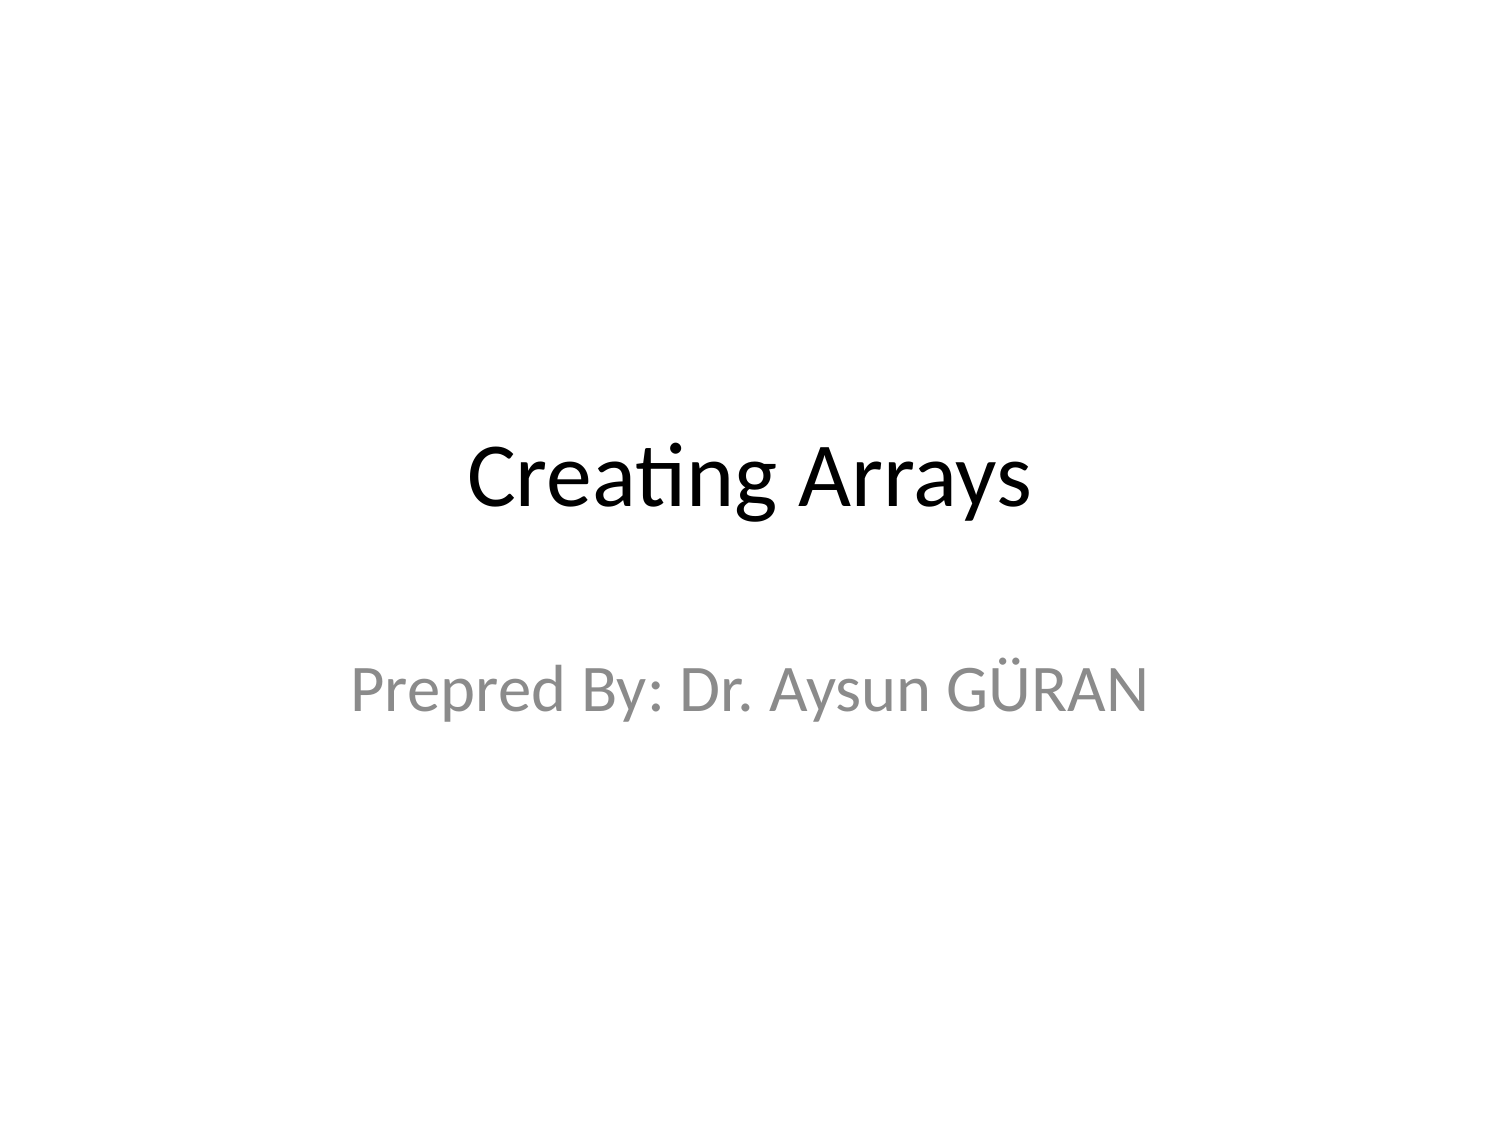

# Creating Arrays
Prepred By: Dr. Aysun GÜRAN